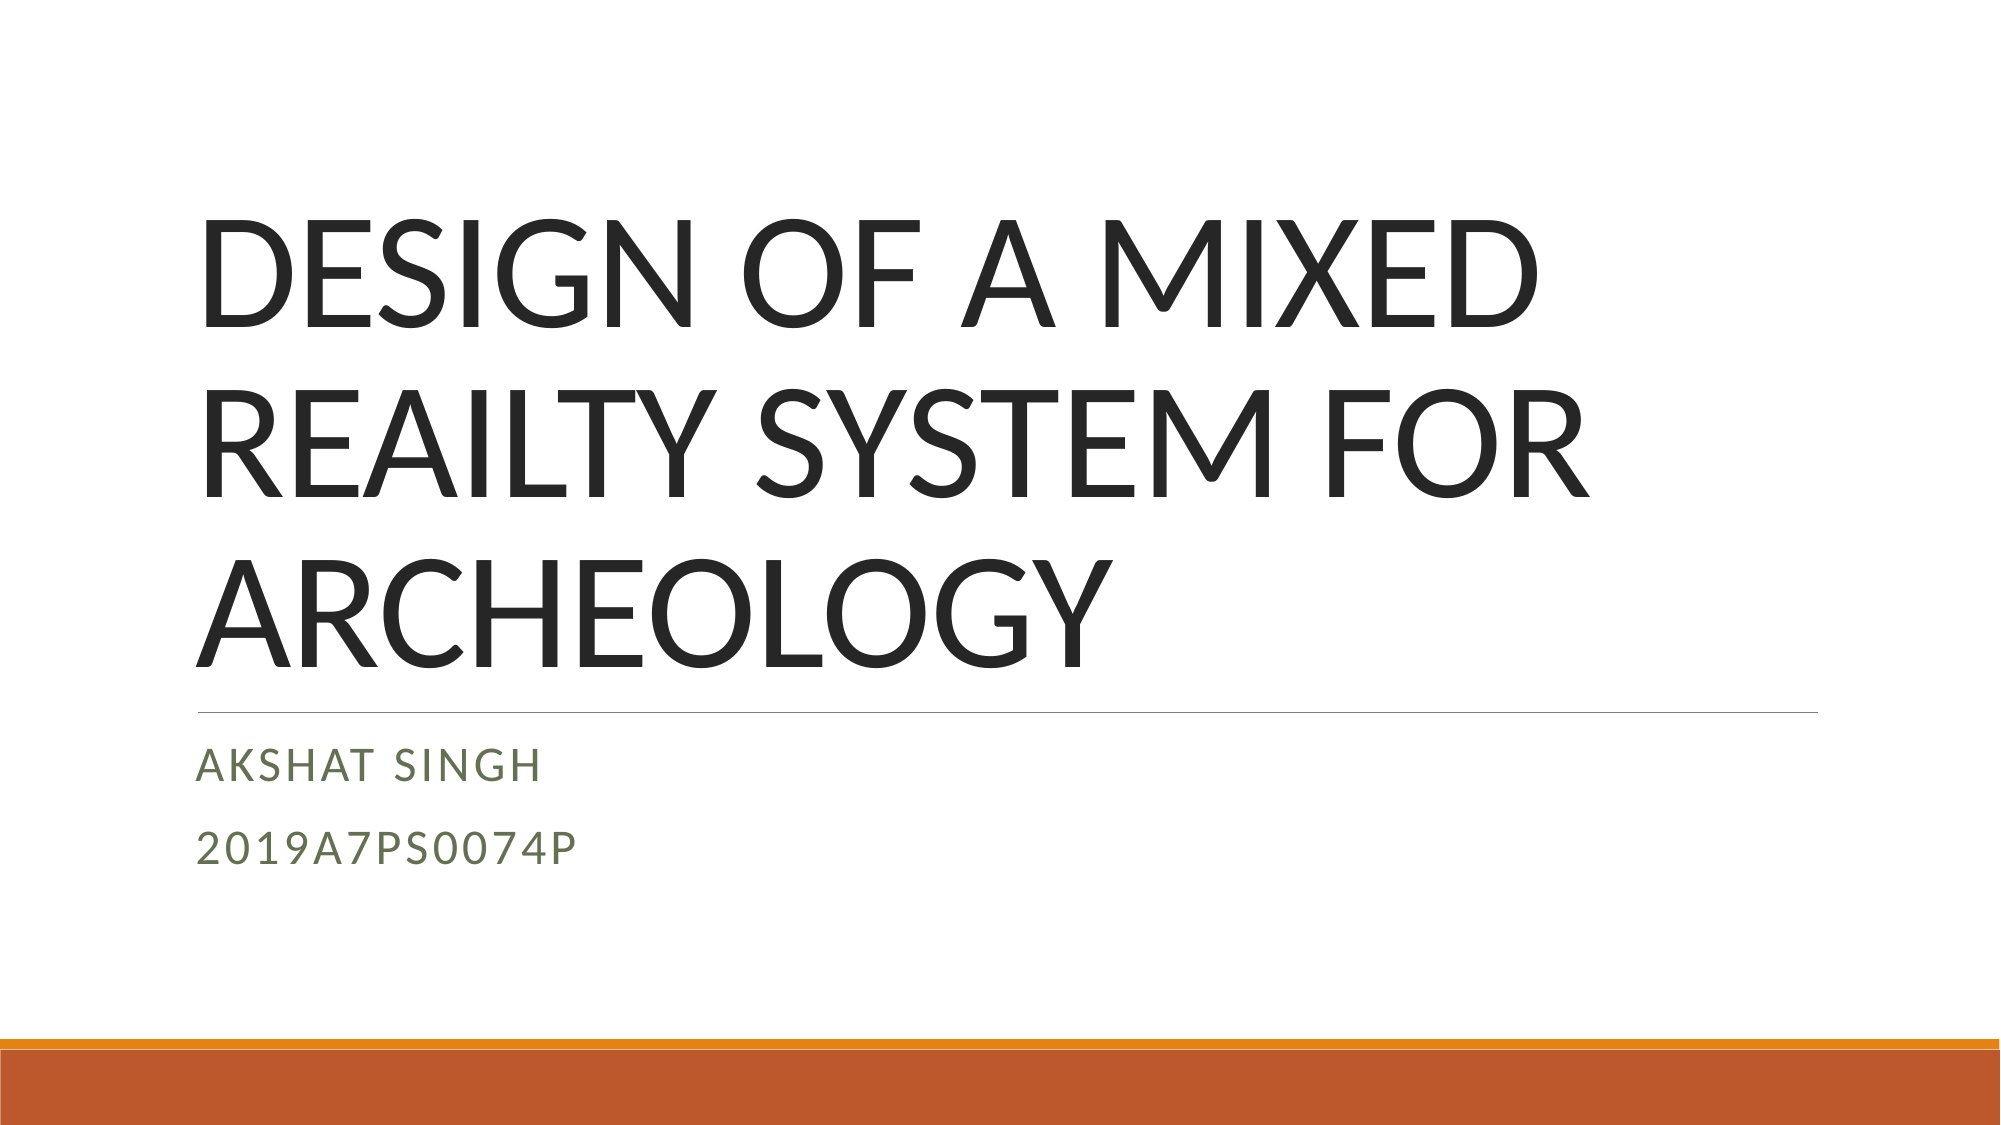

# DESIGN OF A MIXED REAILTY SYSTEM FOR ARCHEOLOGY
Akshat Singh
2019A7PS0074P